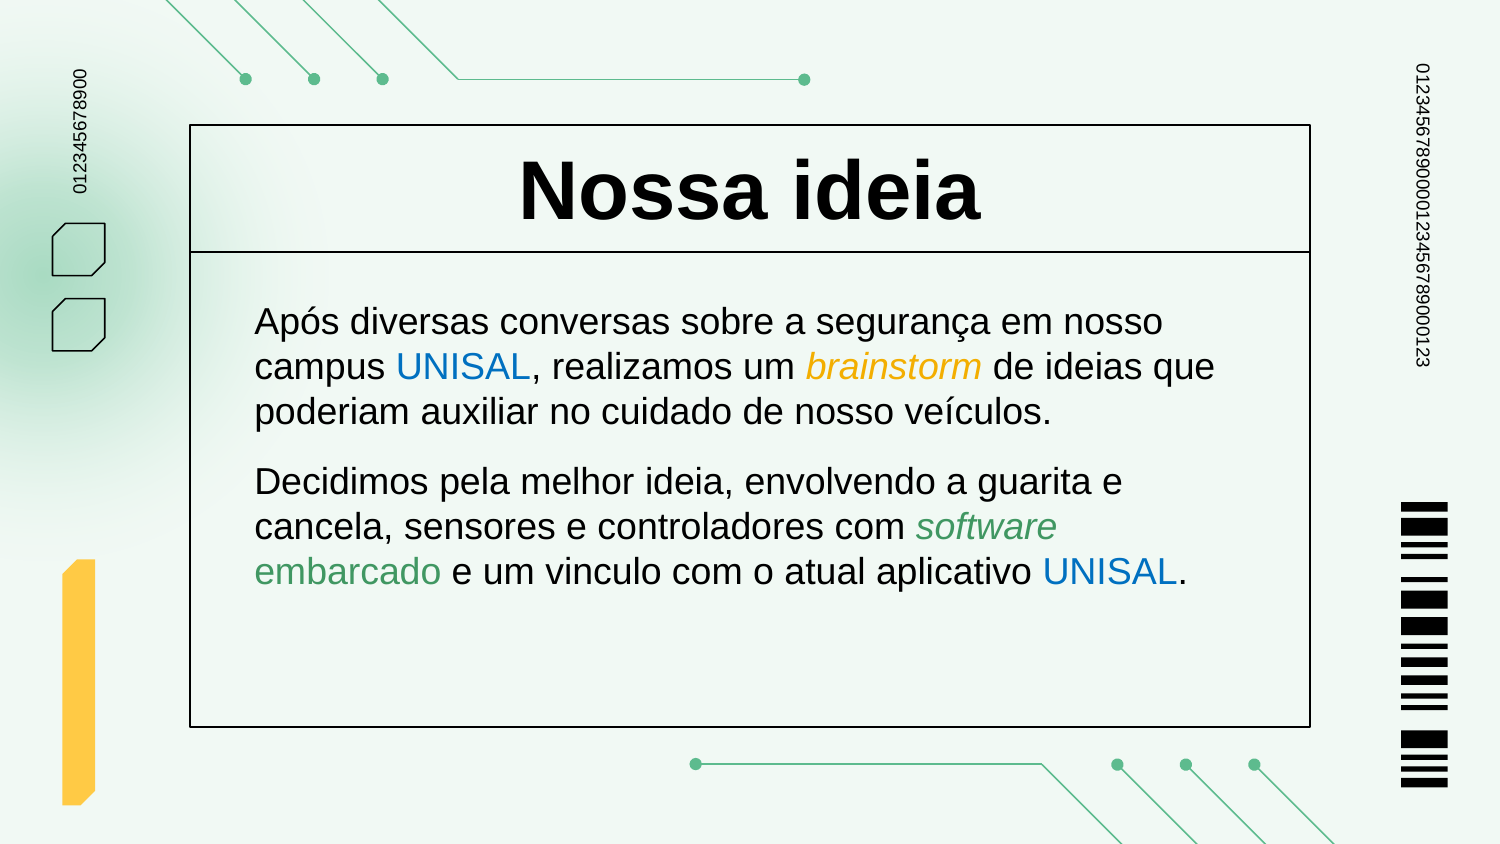

# Nossa ideia
Após diversas conversas sobre a segurança em nosso campus UNISAL, realizamos um brainstorm de ideias que poderiam auxiliar no cuidado de nosso veículos.

Decidimos pela melhor ideia, envolvendo a guarita e cancela, sensores e controladores com software embarcado e um vinculo com o atual aplicativo UNISAL.